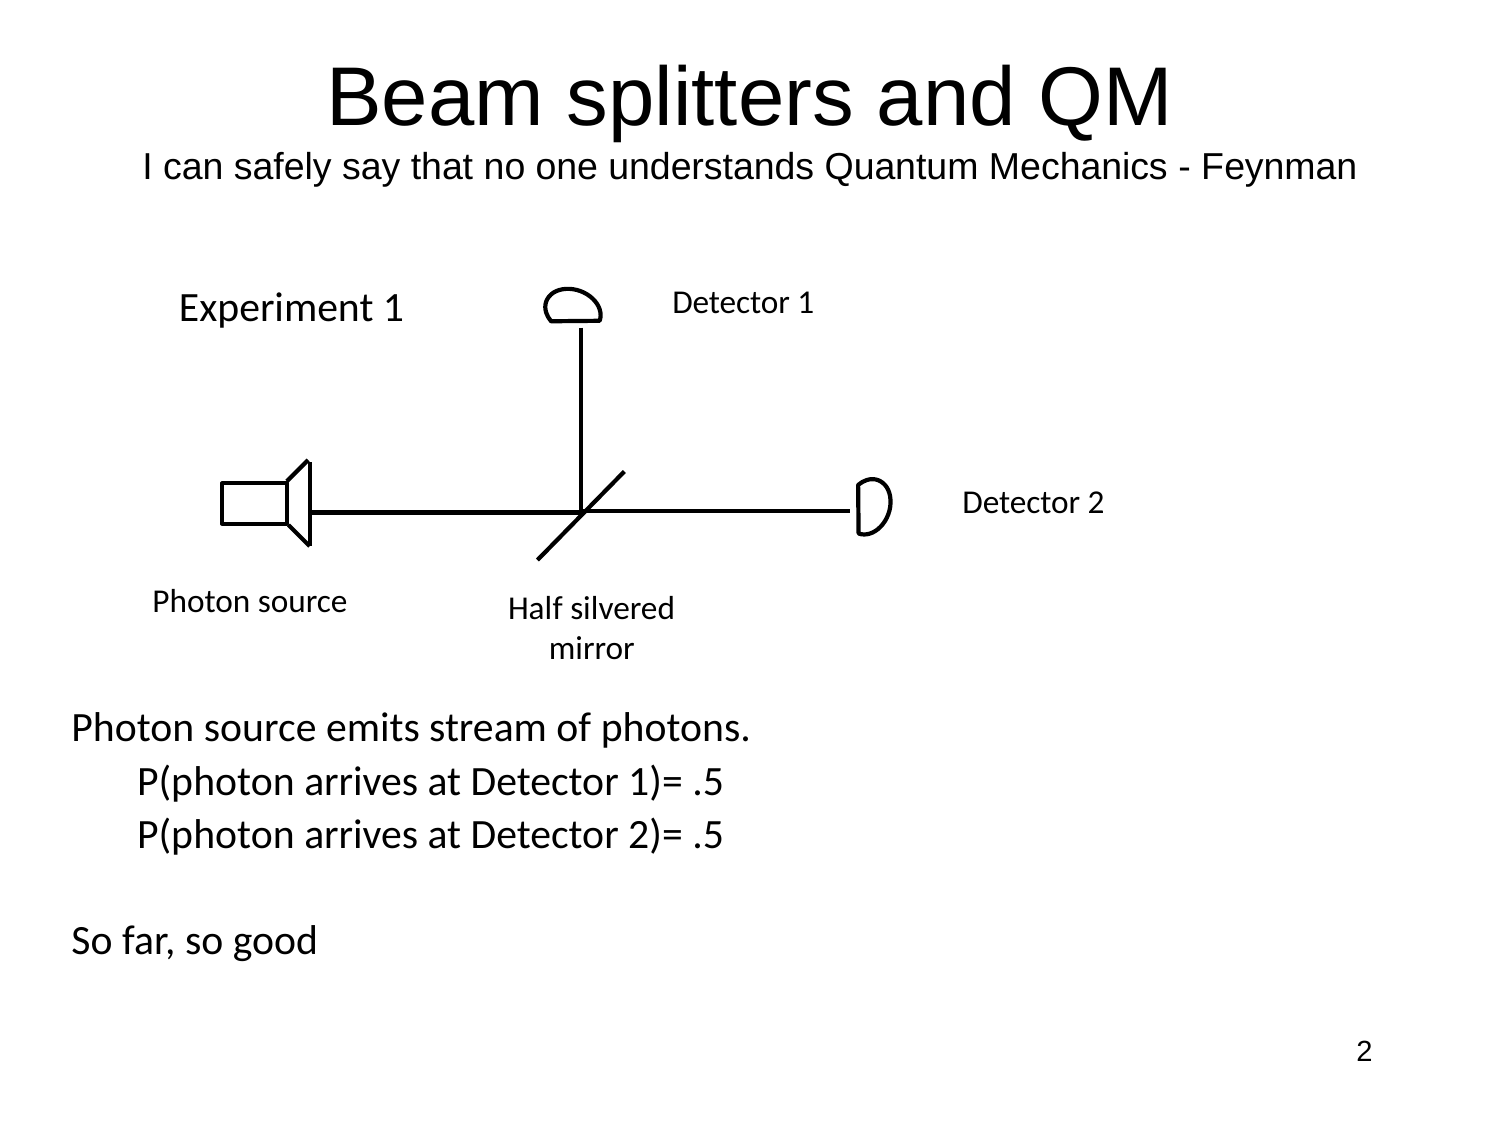

# Beam splitters and QM I can safely say that no one understands Quantum Mechanics - Feynman
Experiment 1
Detector 1

Detector 2

Photon source
Half silvered mirror
Photon source emits stream of photons.
P(photon arrives at Detector 1)= .5
P(photon arrives at Detector 2)= .5

So far, so good

2